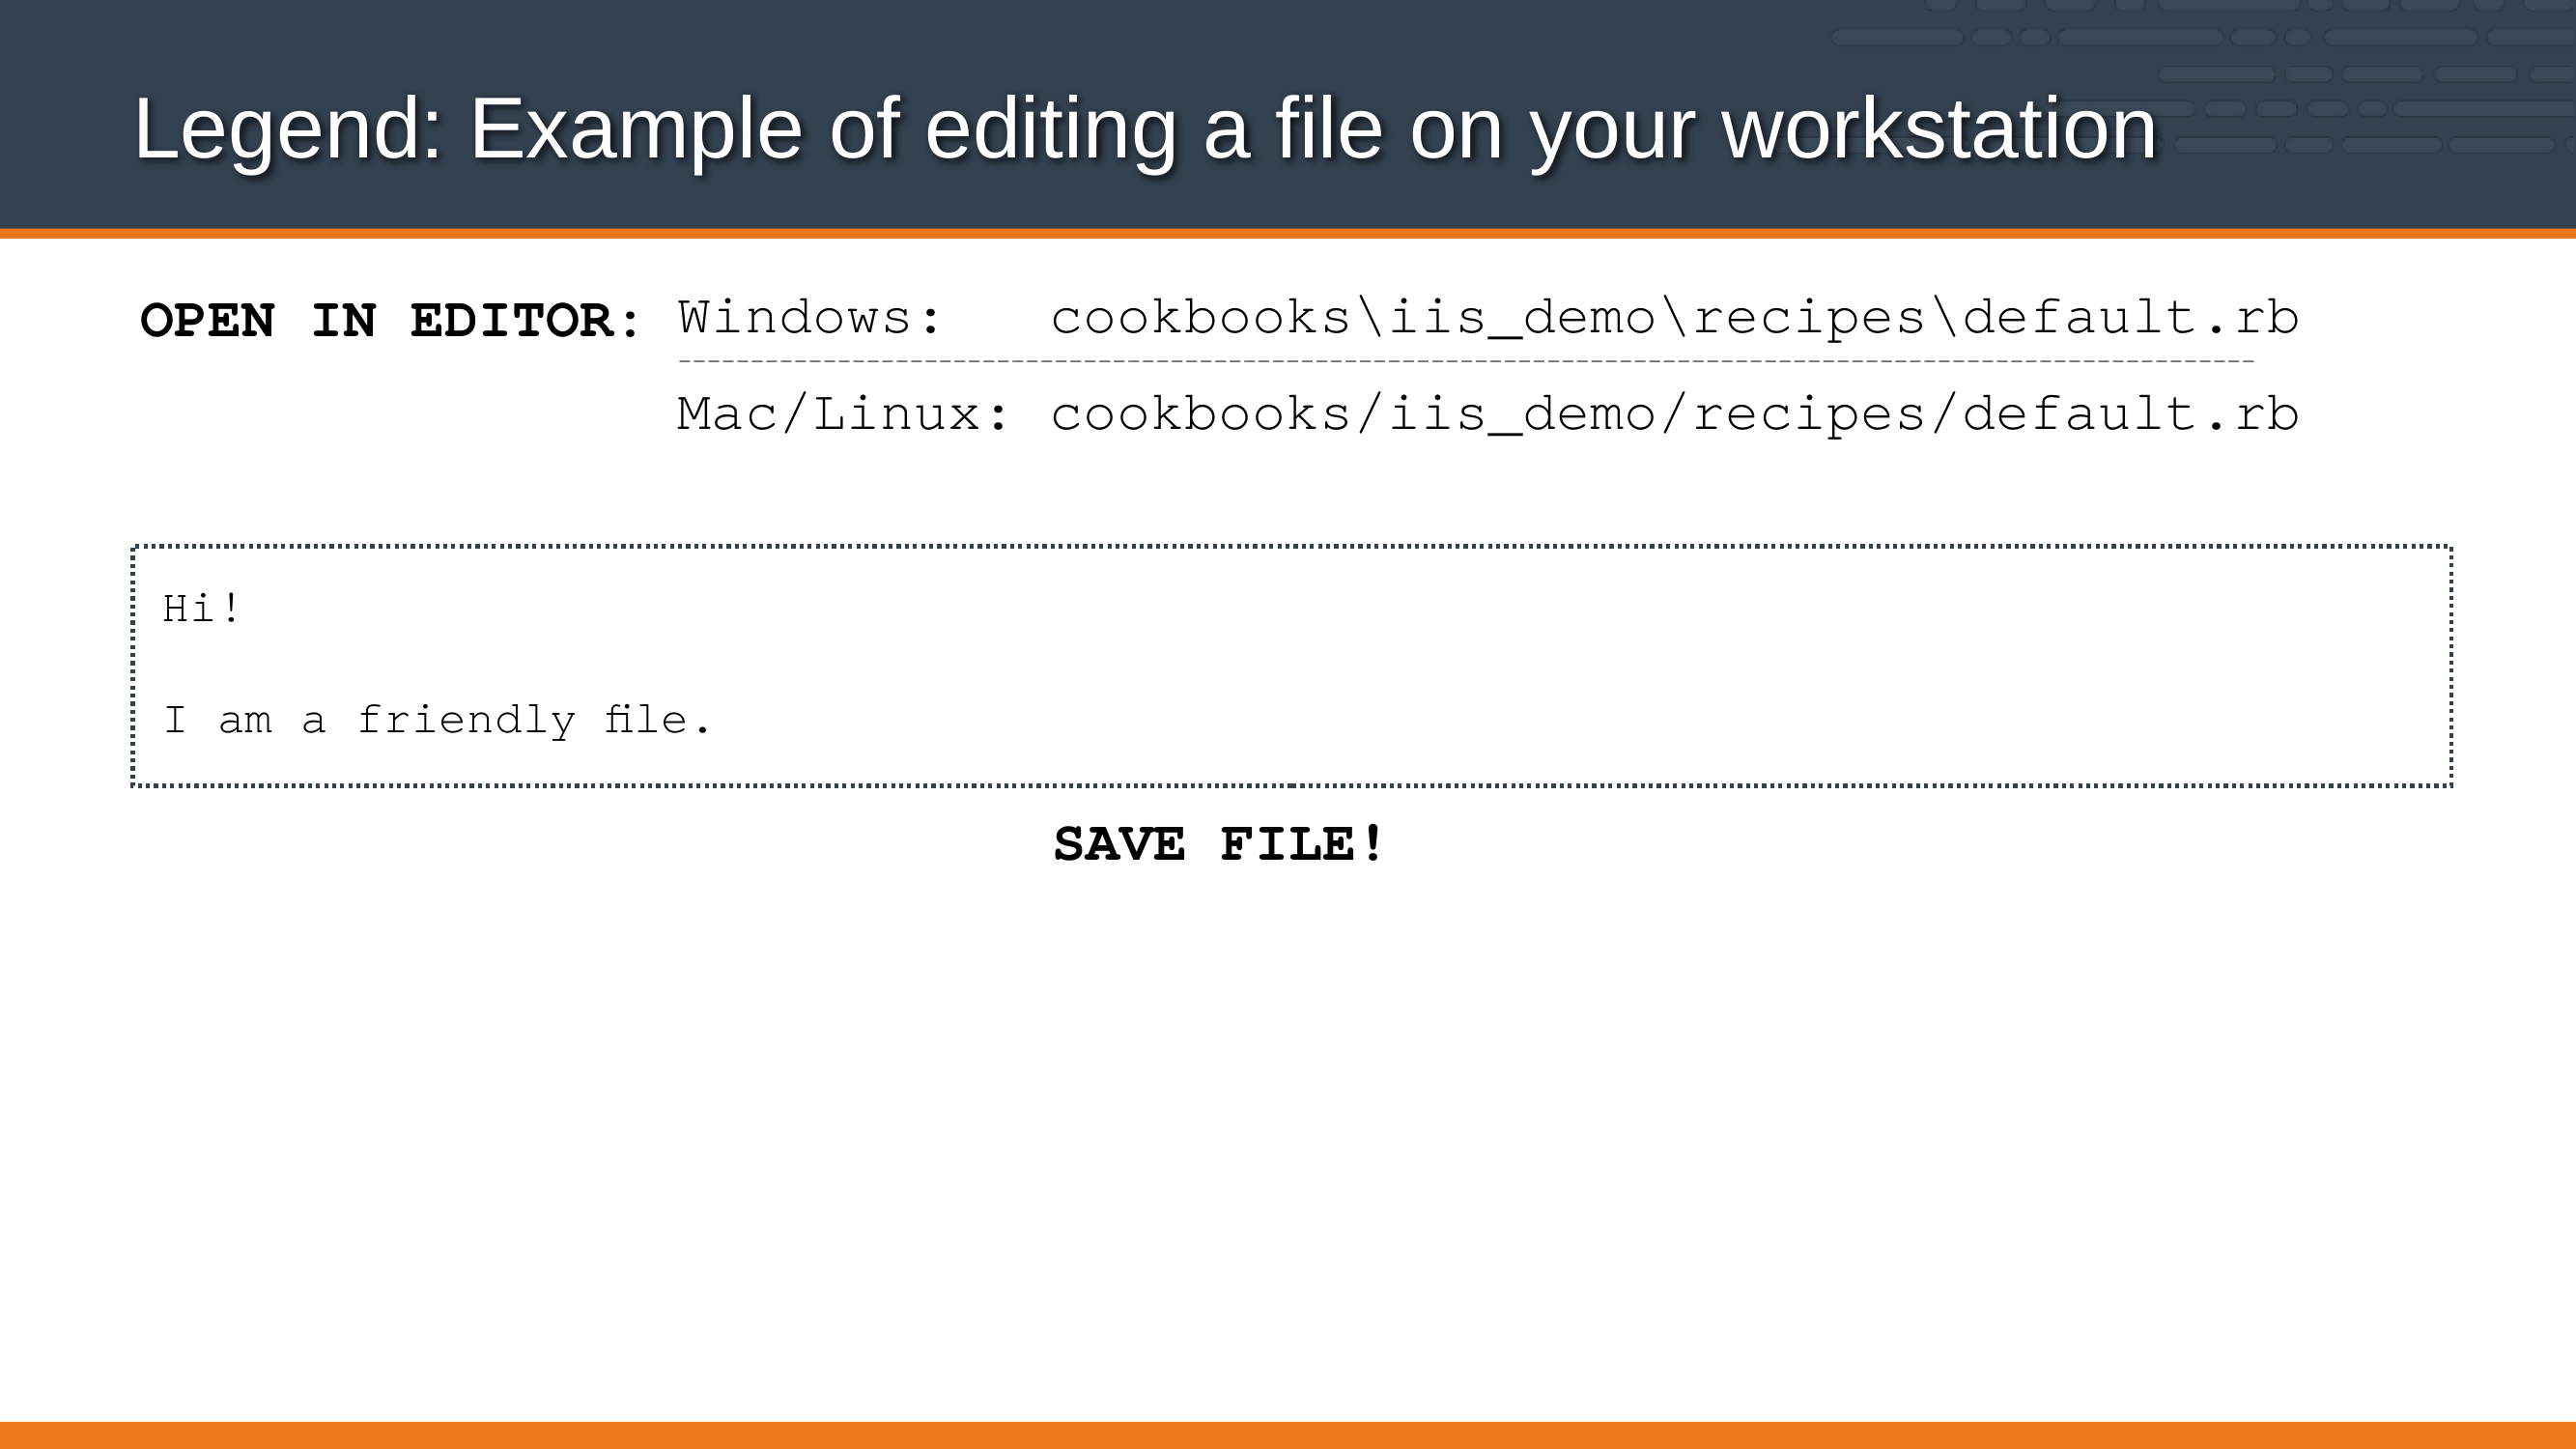

# Legend: Example of editing a file on your workstation
OPEN IN EDITOR:
Windows:   cookbooks\iis_demo\recipes\default.rb
-------------------------------------------------------------------------------------------------------------
Mac/Linux: cookbooks/iis_demo/recipes/default.rb

Hi!

I am a friendly file.
SAVE FILE!